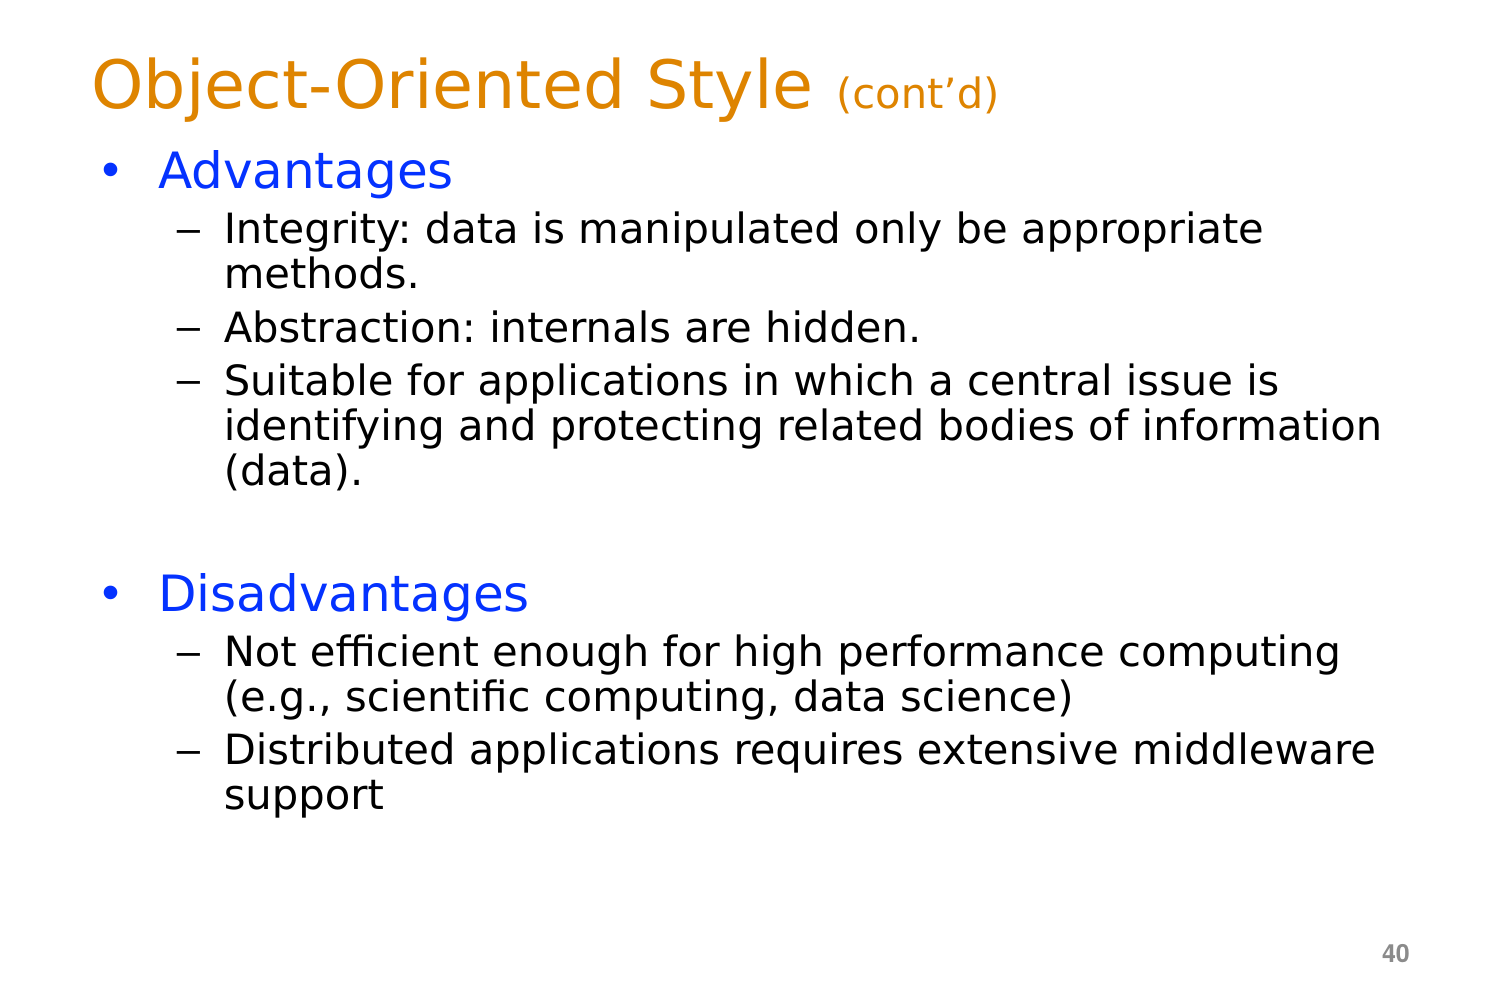

# Object-Oriented Style (cont’d)
Advantages
Integrity: data is manipulated only be appropriate methods.
Abstraction: internals are hidden.
Suitable for applications in which a central issue is identifying and protecting related bodies of information (data).

Disadvantages
Not efficient enough for high performance computing (e.g., scientific computing, data science)
Distributed applications requires extensive middleware support
40